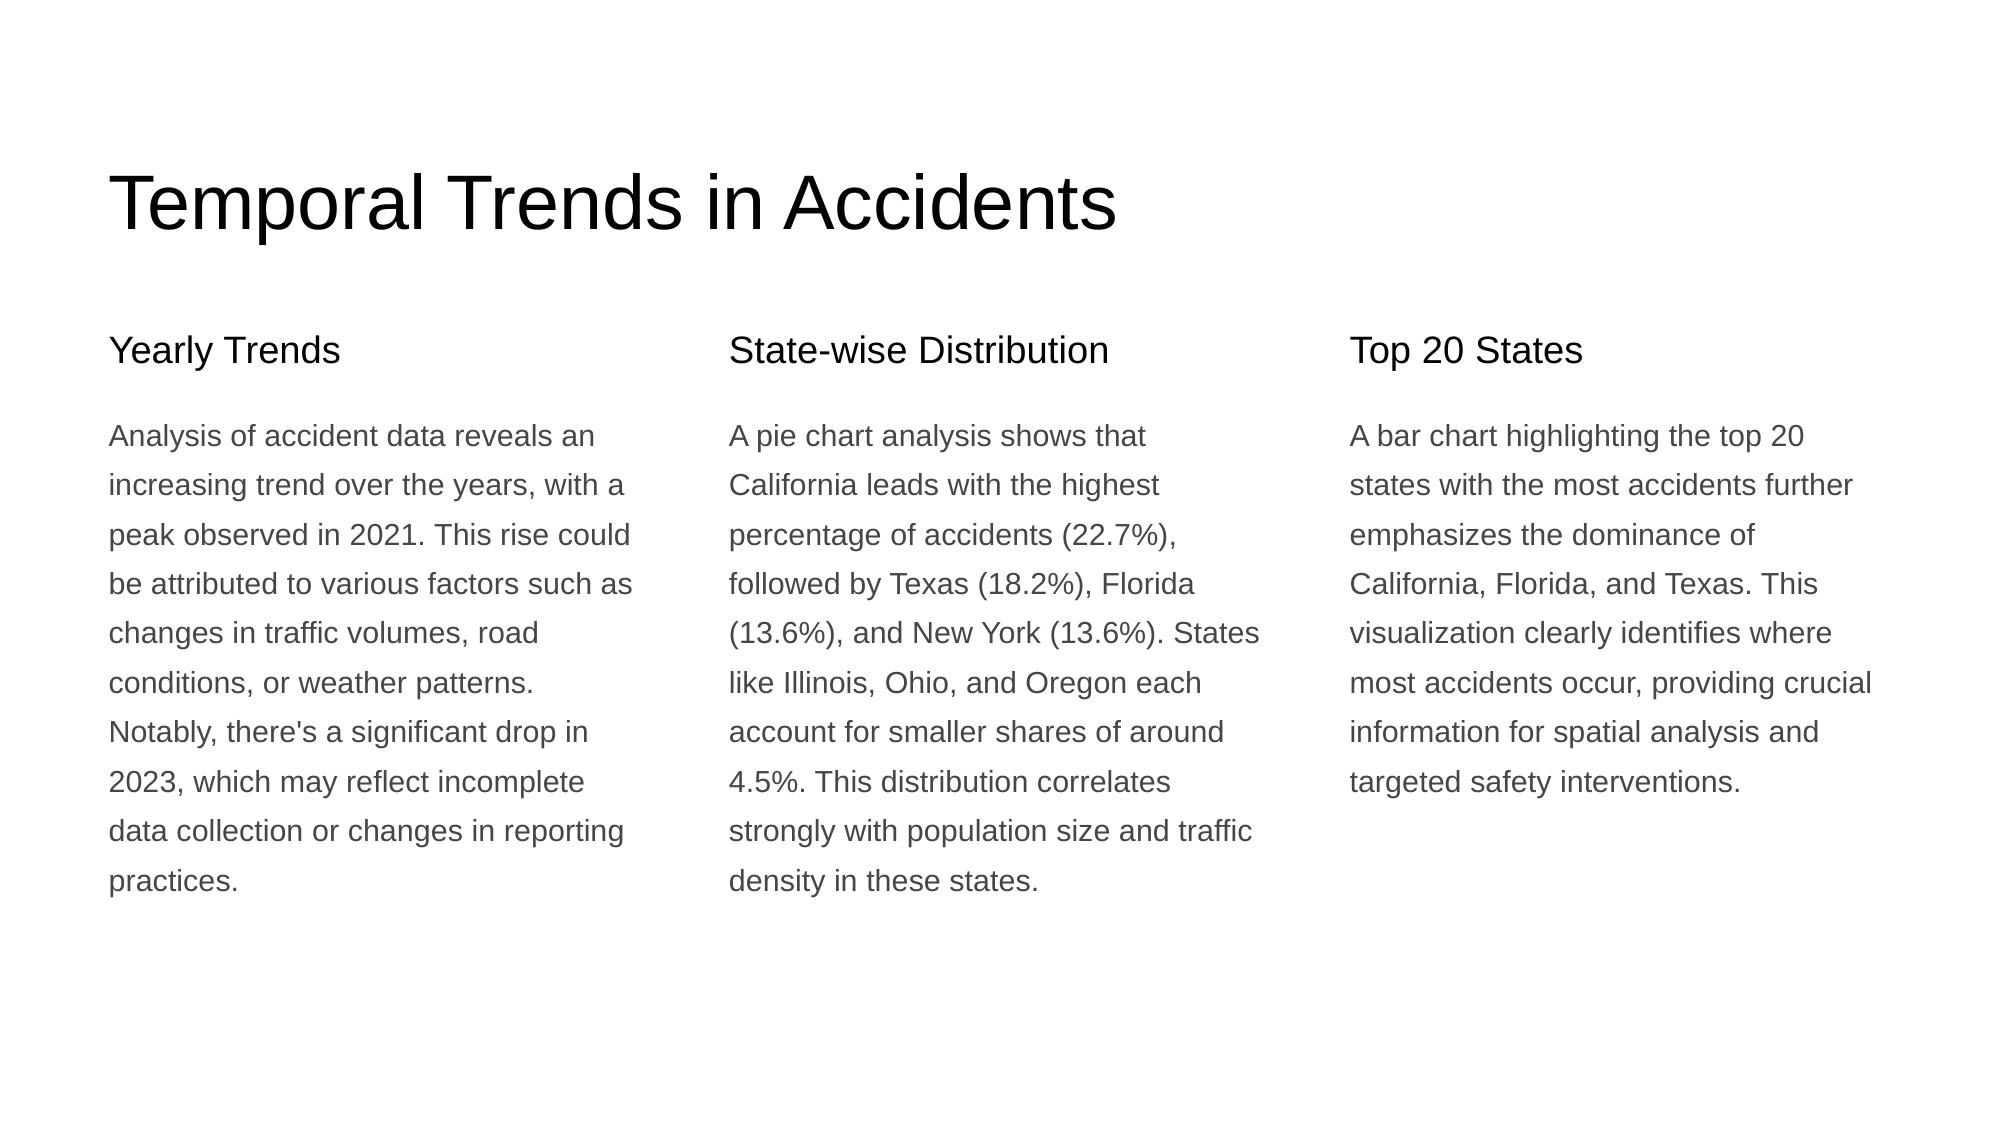

Temporal Trends in Accidents
Yearly Trends
State-wise Distribution
Top 20 States
Analysis of accident data reveals an increasing trend over the years, with a peak observed in 2021. This rise could be attributed to various factors such as changes in traffic volumes, road conditions, or weather patterns. Notably, there's a significant drop in 2023, which may reflect incomplete data collection or changes in reporting practices.
A pie chart analysis shows that California leads with the highest percentage of accidents (22.7%), followed by Texas (18.2%), Florida (13.6%), and New York (13.6%). States like Illinois, Ohio, and Oregon each account for smaller shares of around 4.5%. This distribution correlates strongly with population size and traffic density in these states.
A bar chart highlighting the top 20 states with the most accidents further emphasizes the dominance of California, Florida, and Texas. This visualization clearly identifies where most accidents occur, providing crucial information for spatial analysis and targeted safety interventions.